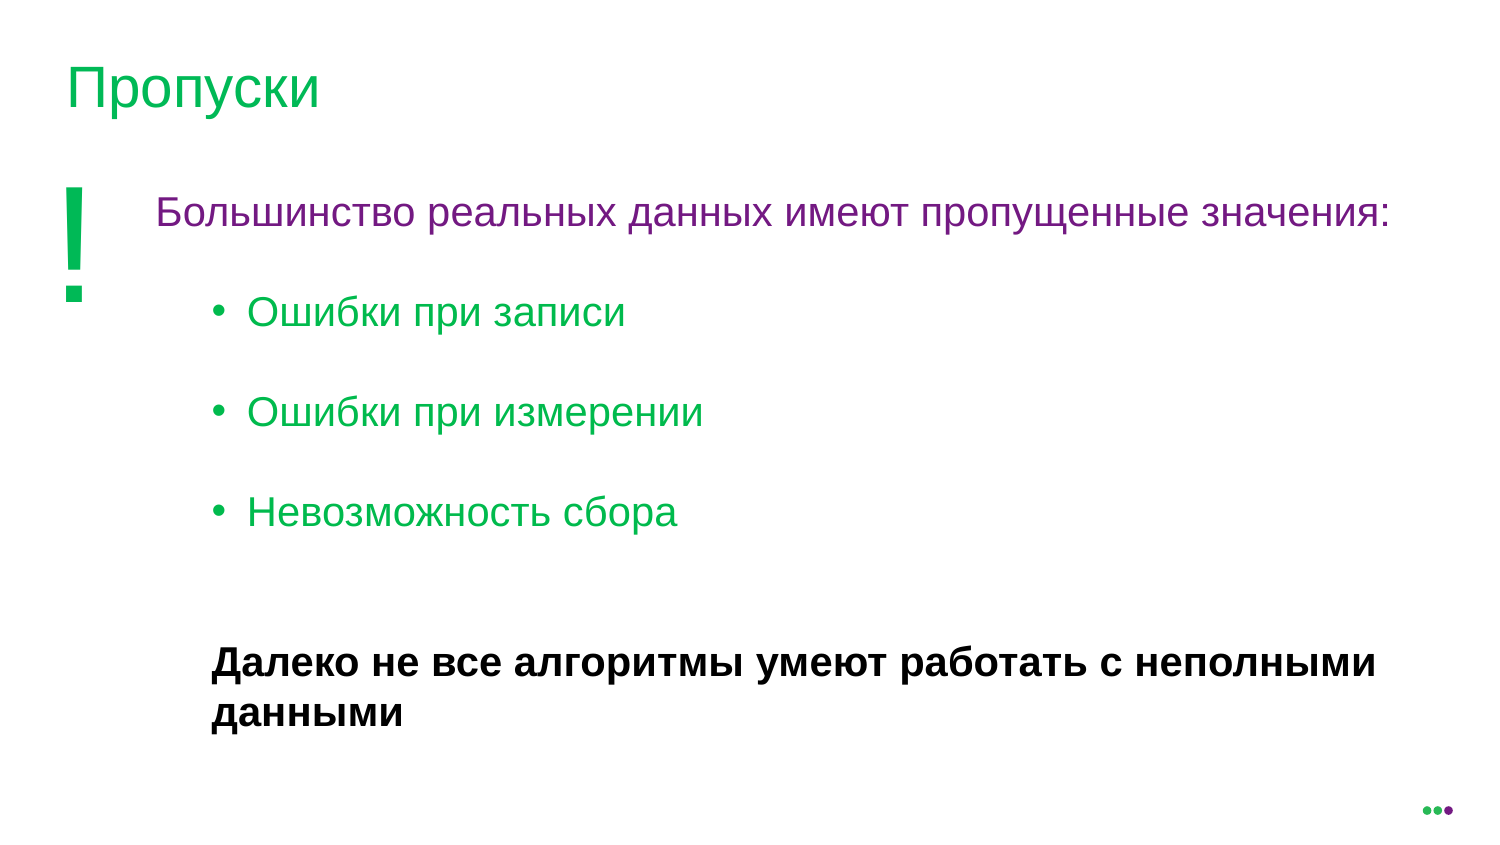

Пропуски
!
Большинство реальных данных имеют пропущенные значения:

Ошибки при записи

Ошибки при измерении

Невозможность сбора

Далеко не все алгоритмы умеют работать с неполными данными